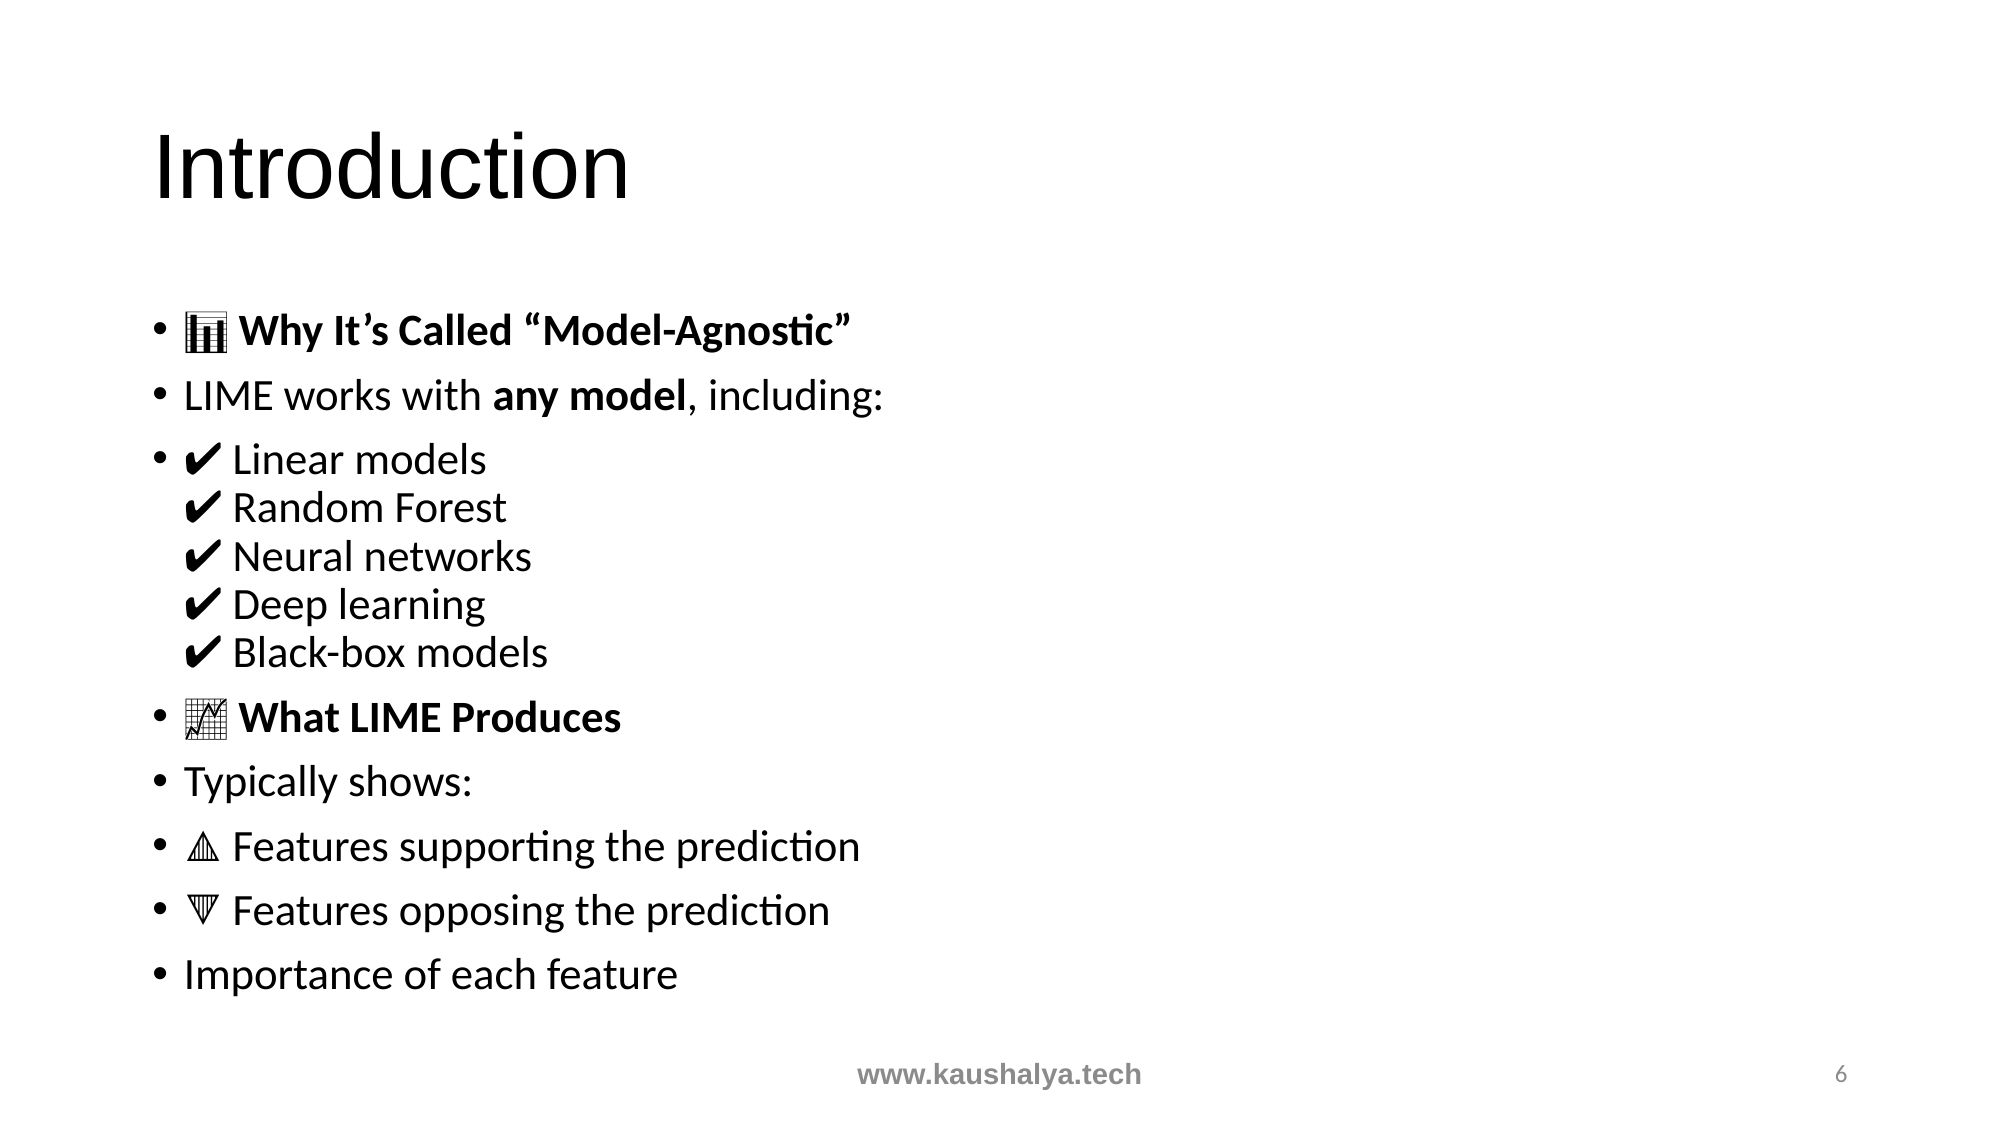

# Introduction
📊 Why It’s Called “Model-Agnostic”
LIME works with any model, including:
✔ Linear models
✔ Random Forest
✔ Neural networks
✔ Deep learning
✔ Black-box models
📈 What LIME Produces
Typically shows:
🔺 Features supporting the prediction
🔻 Features opposing the prediction
Importance of each feature

www.kaushalya.tech
6